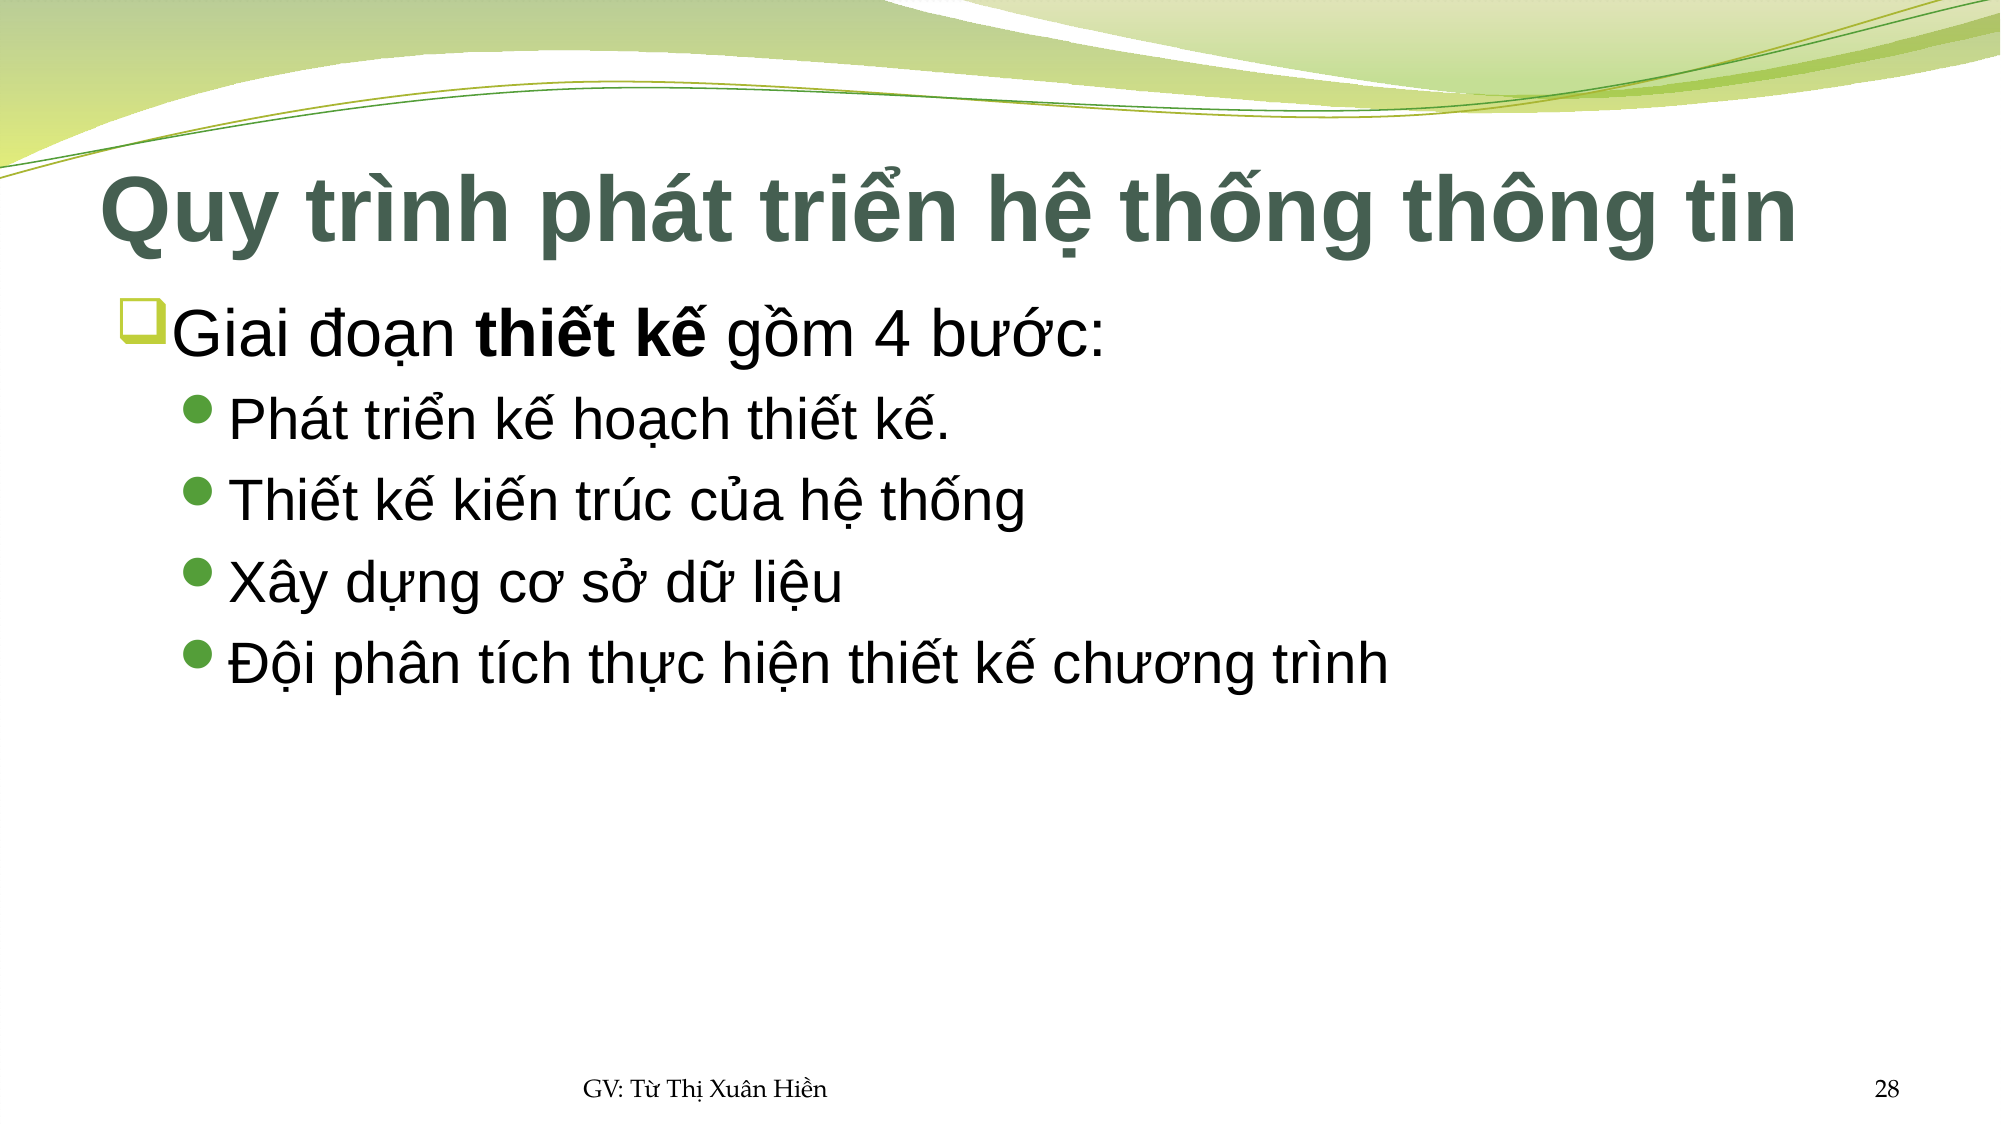

# Quy trình phát triển hệ thống thông tin
Giai đoạn thiết kế gồm 4 bước:
Phát triển kế hoạch thiết kế.
Thiết kế kiến trúc của hệ thống
Xây dựng cơ sở dữ liệu
Đội phân tích thực hiện thiết kế chương trình
GV: Từ Thị Xuân Hiền
28